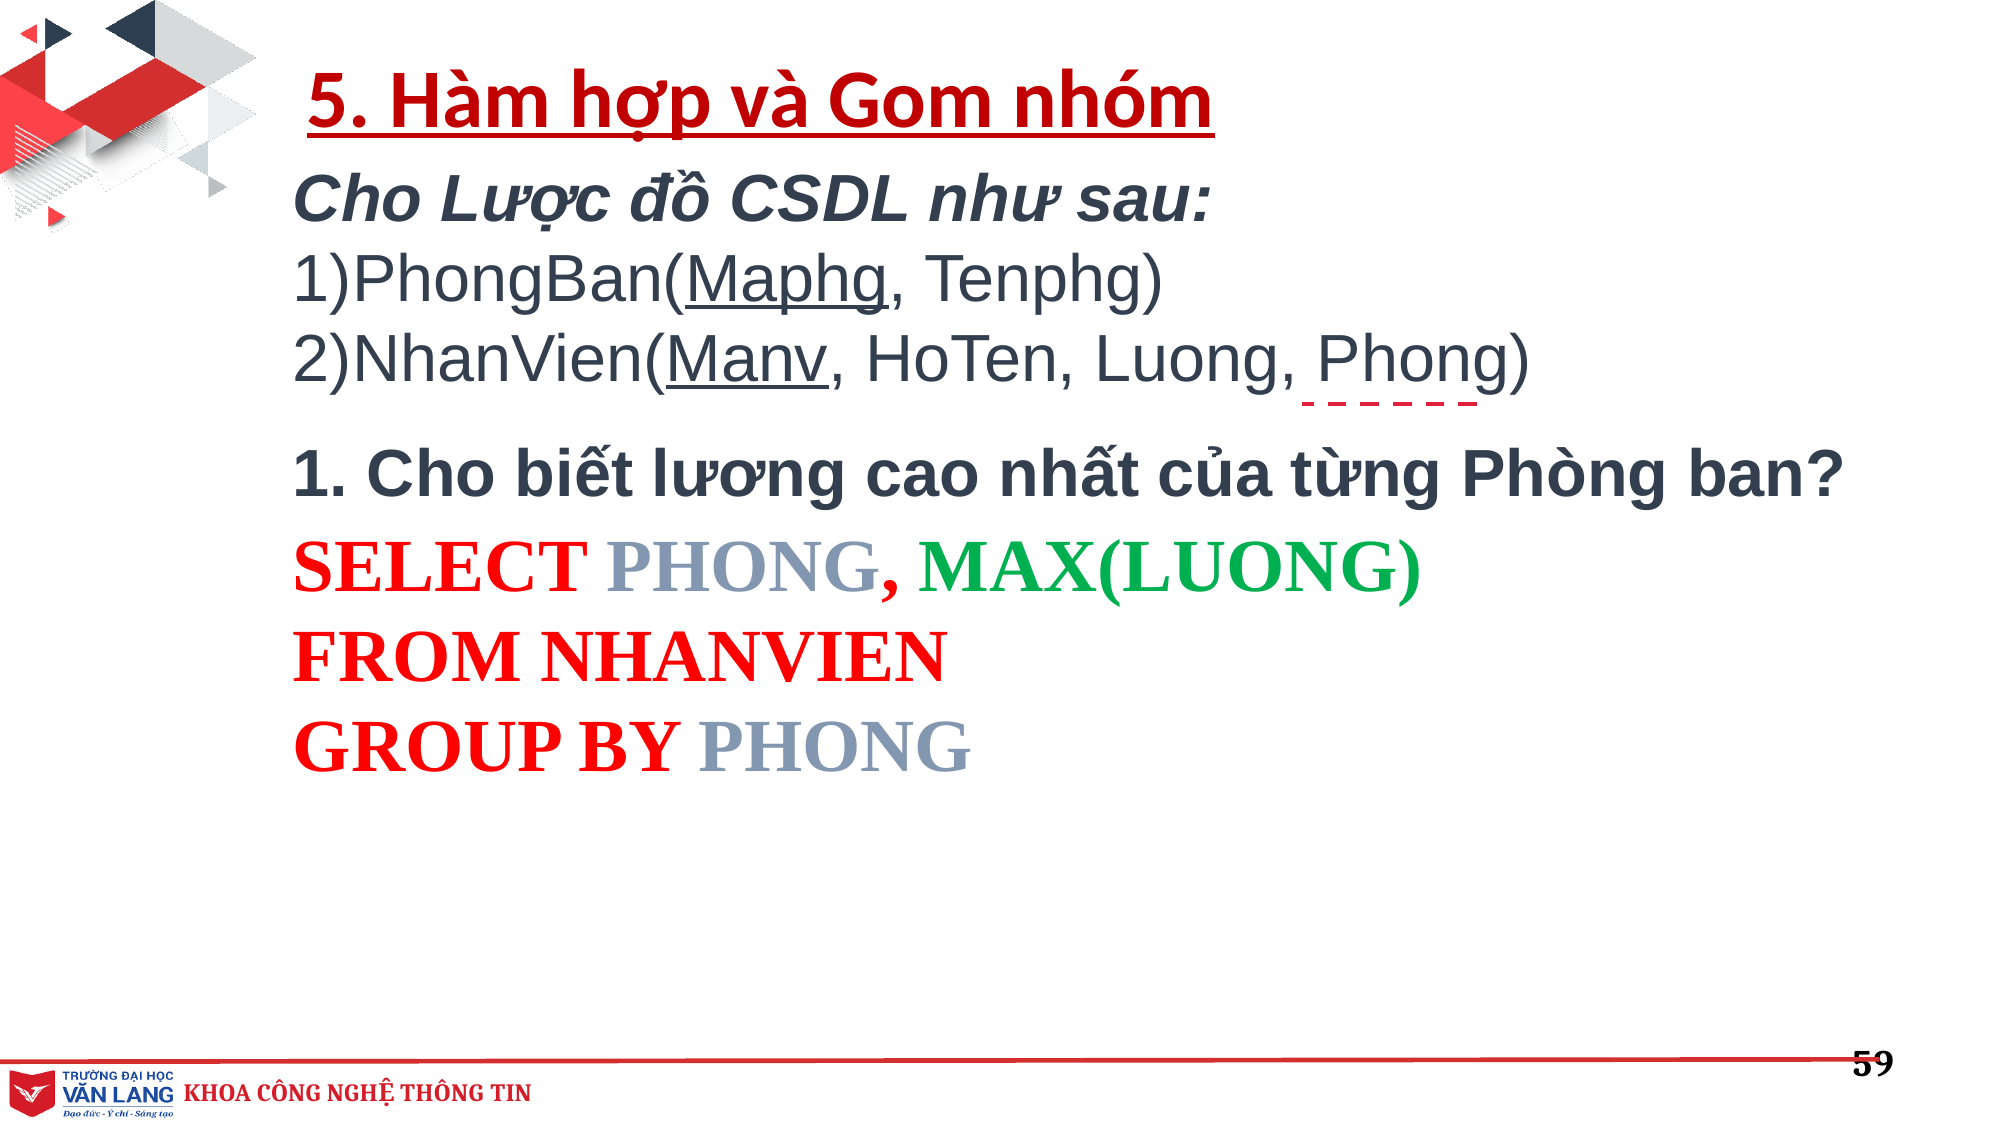

# 5. Hàm hợp và Gom nhóm
Cho Lược đồ CSDL như sau:
1)PhongBan(Maphg, Tenphg)
2)NhanVien(Manv, HoTen, Luong, Phong)

1. Cho biết lương cao nhất của từng Phòng ban?
SELECT PHONG, MAX(LUONG)
FROM NHANVIEN
GROUP BY PHONG